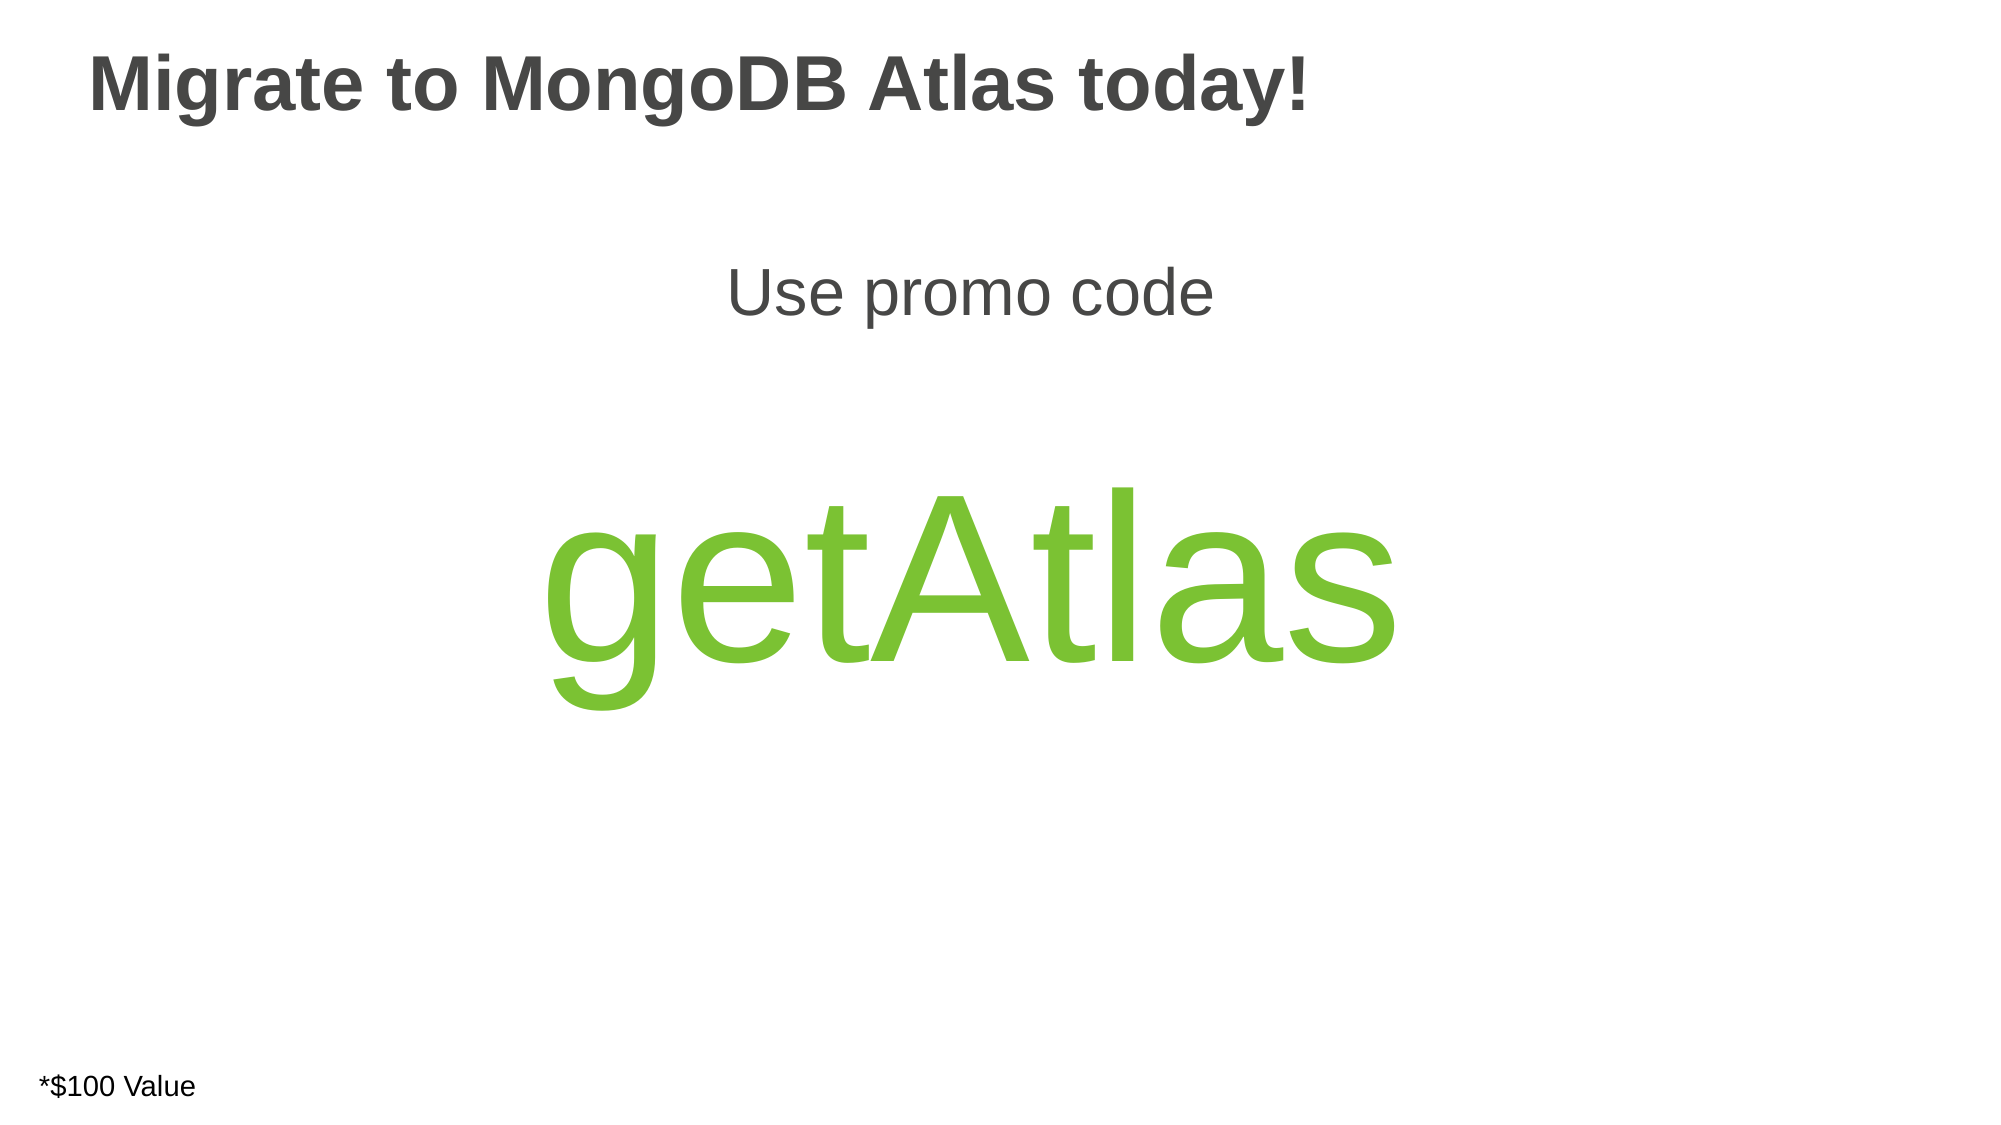

# Migrate to MongoDB Atlas today!
Use promo code

getAtlas
*$100 Value